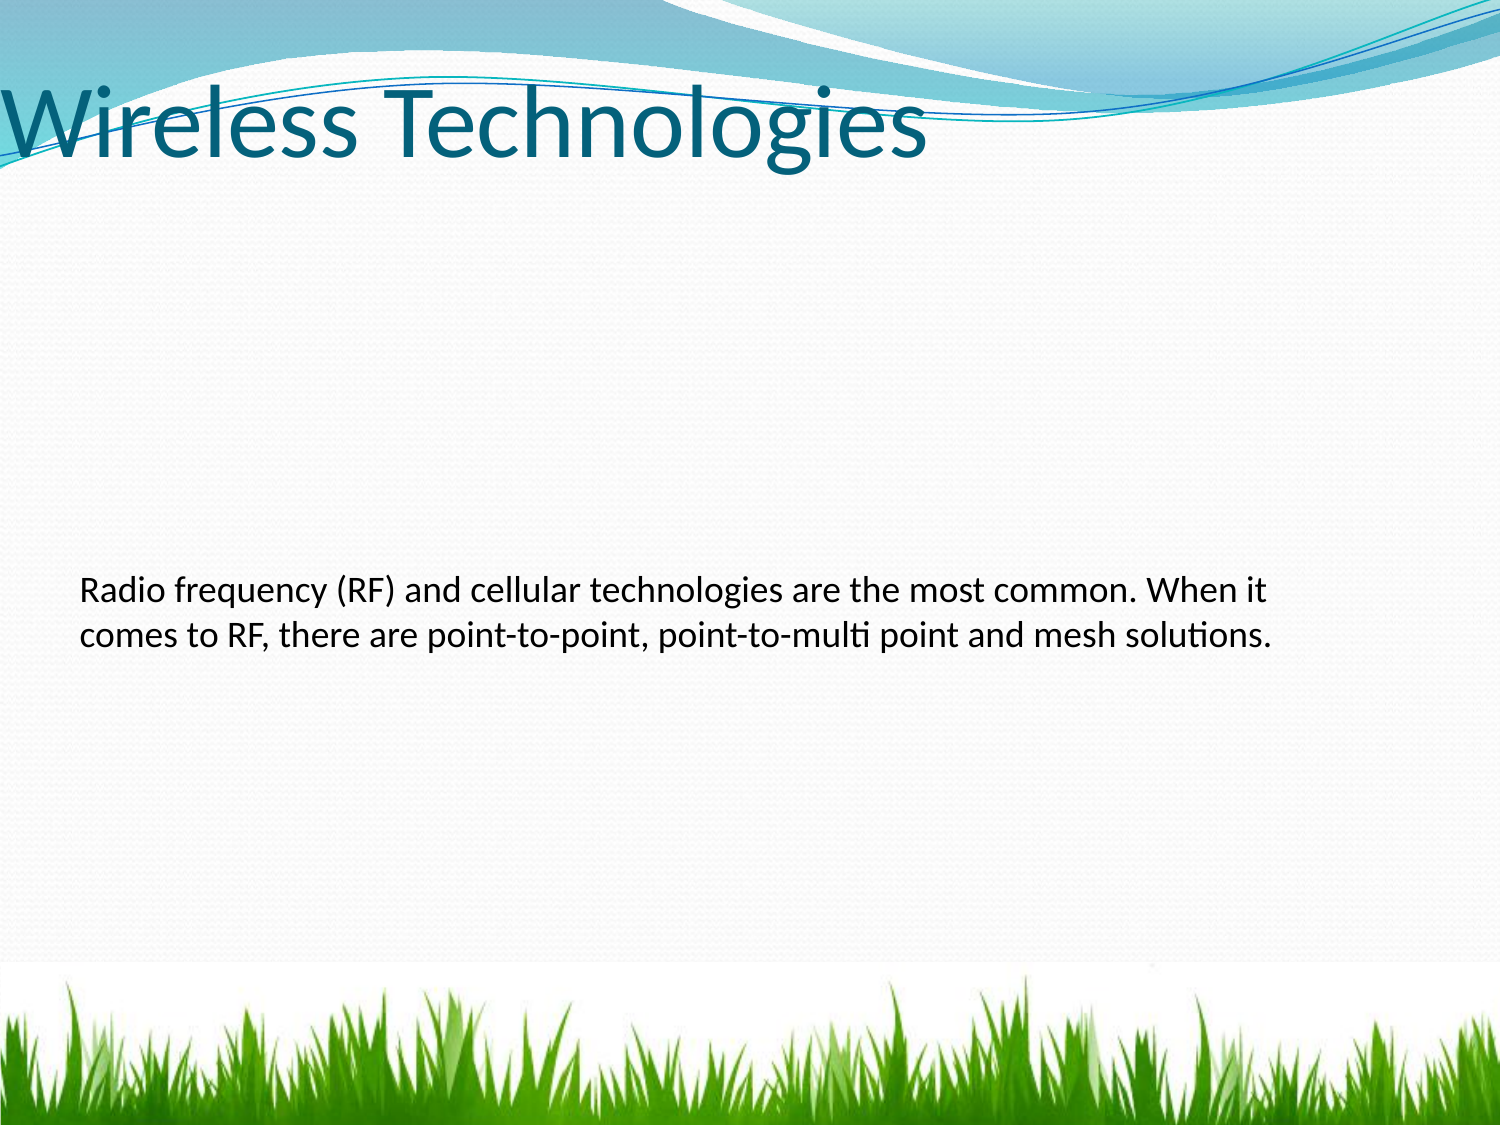

Wireless Technologies
Radio frequency (RF) and cellular technologies are the most common. When it comes to RF, there are point-to-point, point-to-multi point and mesh solutions.